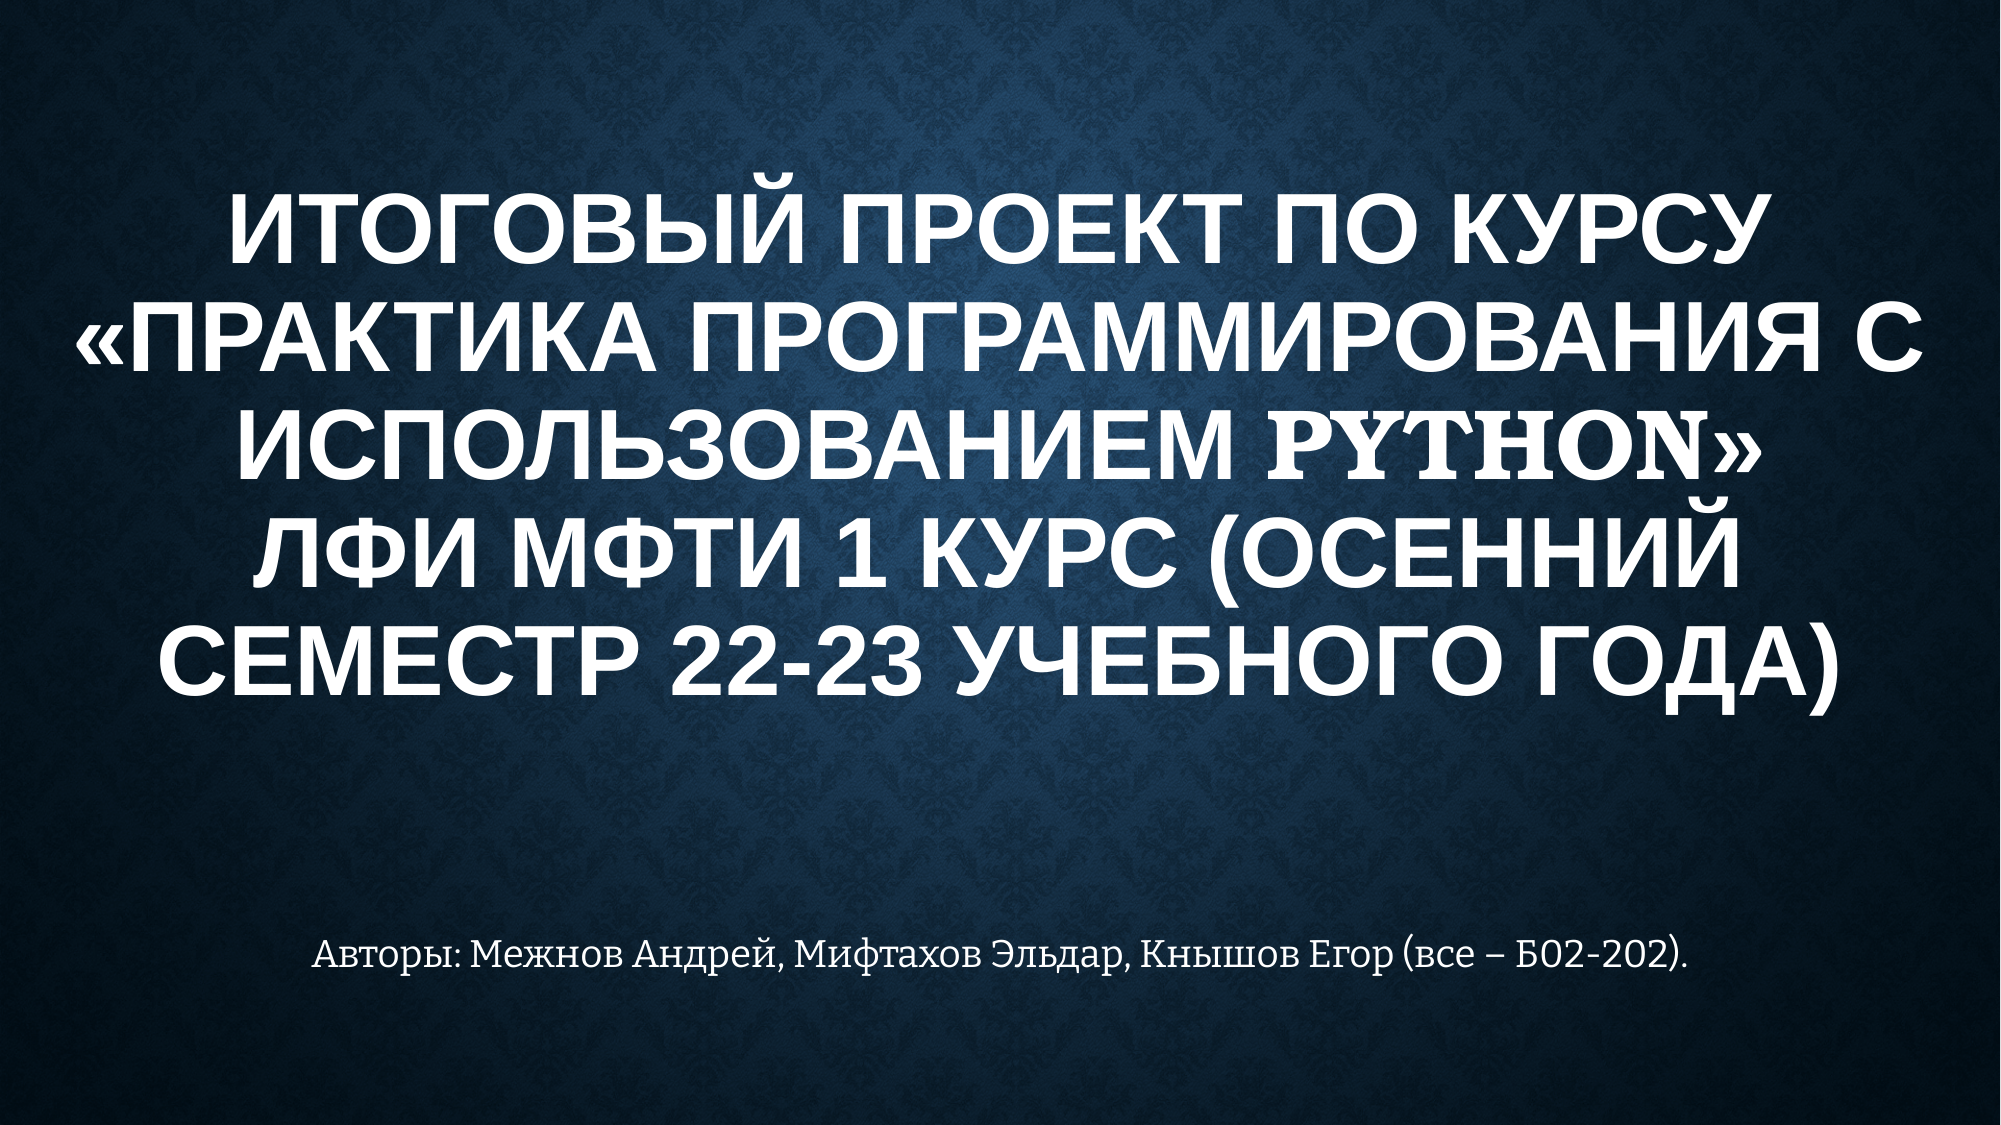

# Итоговый проект по курсу «Практика программирования с использованием Python» ЛФИ МФТИ 1 курс (осенний семестр 22-23 учебного года)
Авторы: Межнов Андрей, Мифтахов Эльдар, Кнышов Егор (все – Б02-202).